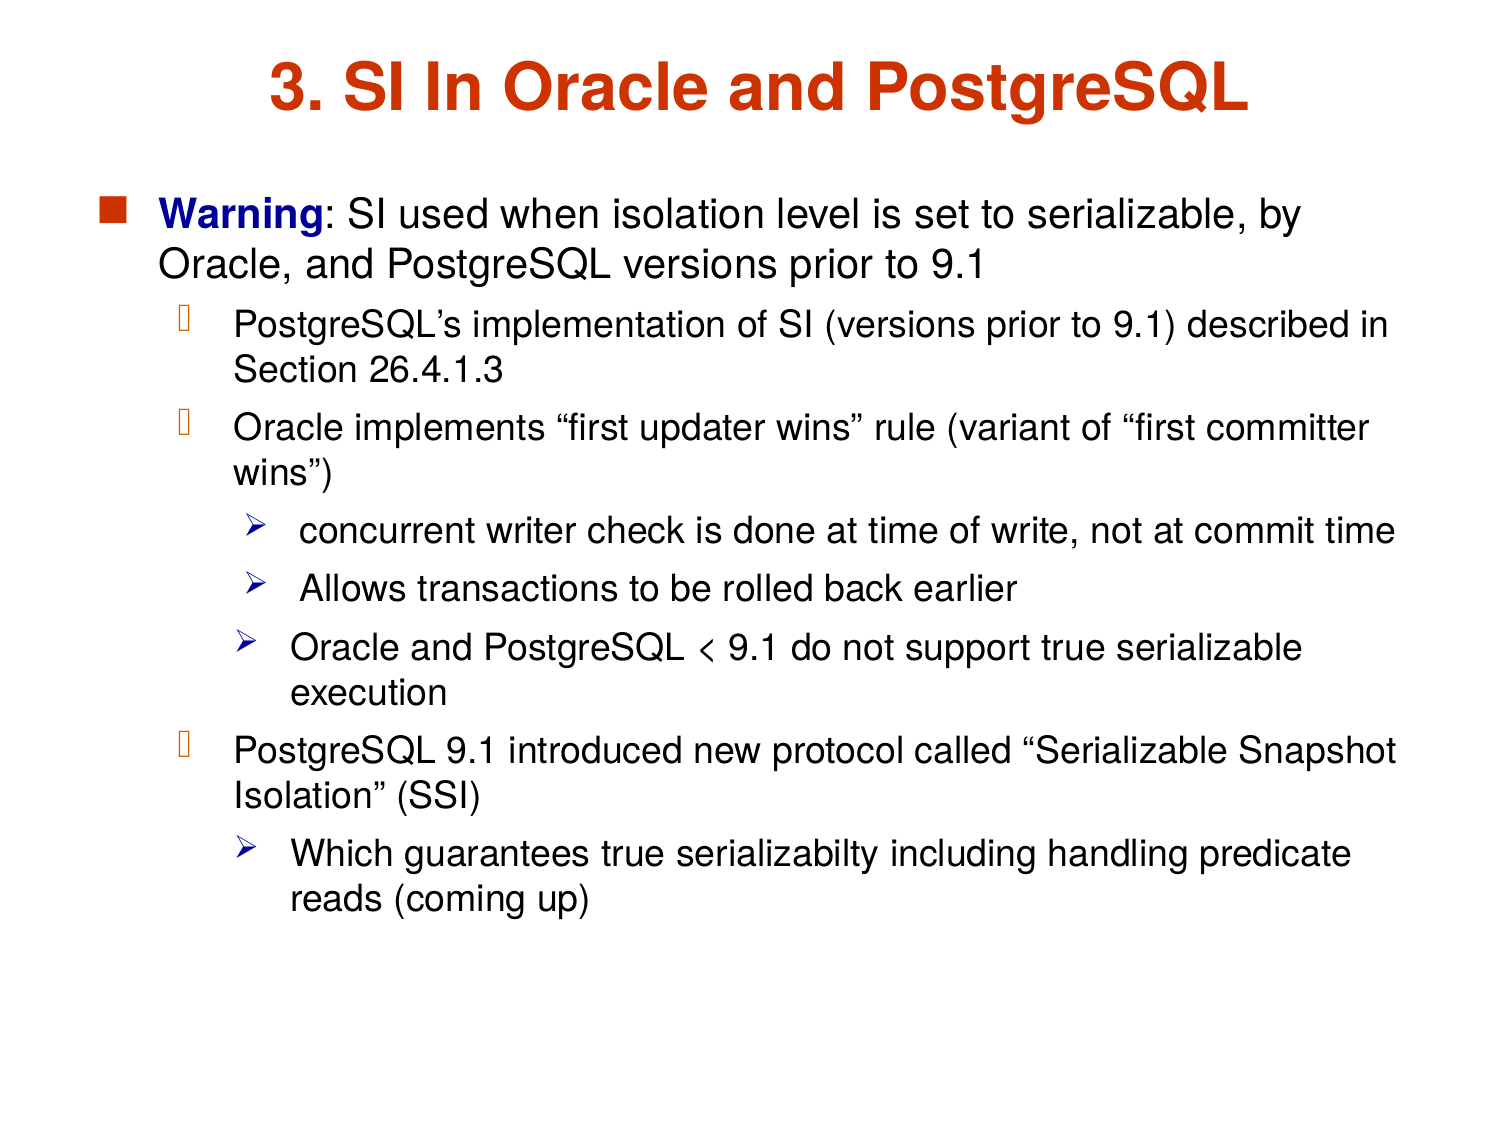

# 3. SI In Oracle and PostgreSQL
Warning: SI used when isolation level is set to serializable, by Oracle, and PostgreSQL versions prior to 9.1
PostgreSQL’s implementation of SI (versions prior to 9.1) described in Section 26.4.1.3
Oracle implements “first updater wins” rule (variant of “first committer wins”)
concurrent writer check is done at time of write, not at commit time
Allows transactions to be rolled back earlier
Oracle and PostgreSQL < 9.1 do not support true serializable execution
PostgreSQL 9.1 introduced new protocol called “Serializable Snapshot Isolation” (SSI)
Which guarantees true serializabilty including handling predicate reads (coming up)